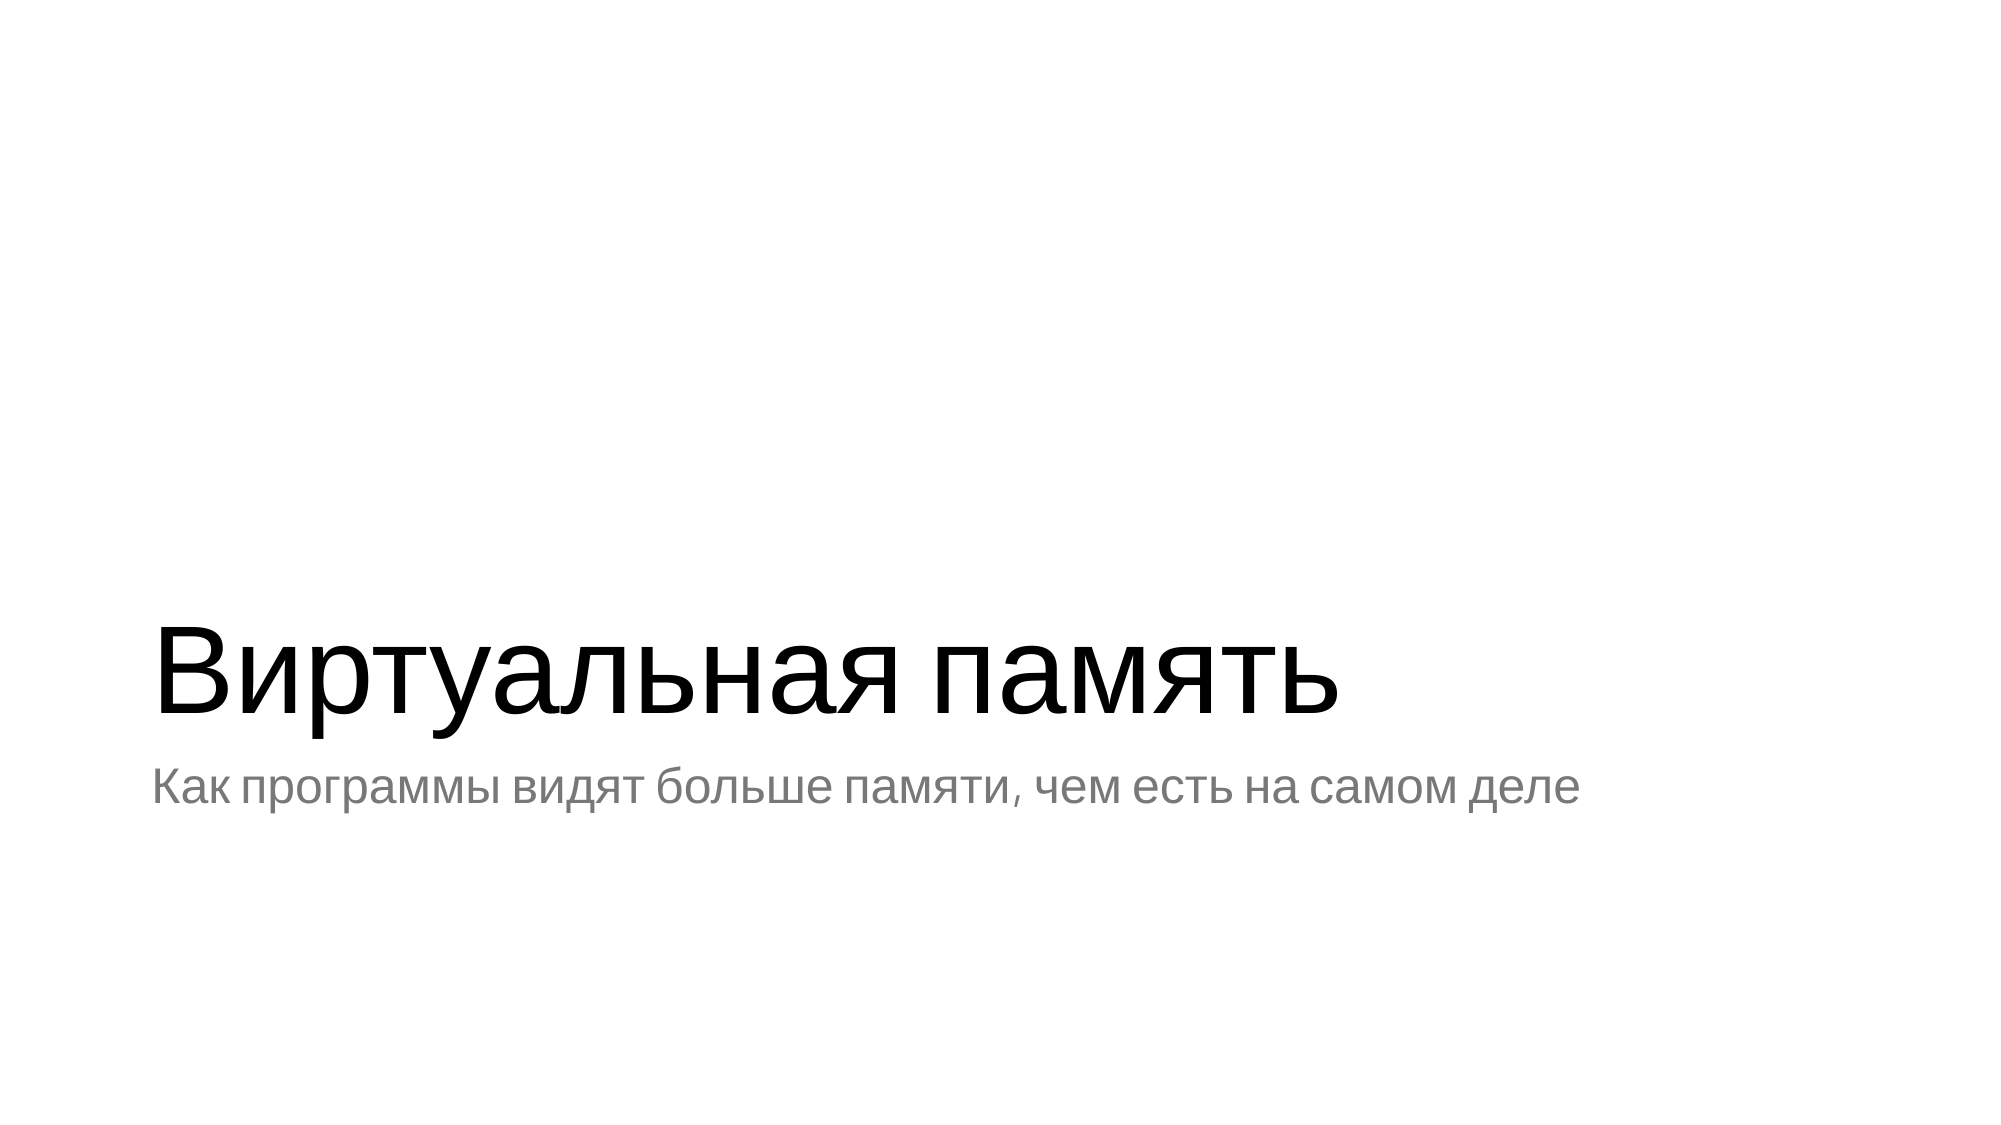

# Виртуальная память
Как программы видят больше памяти, чем есть на самом деле